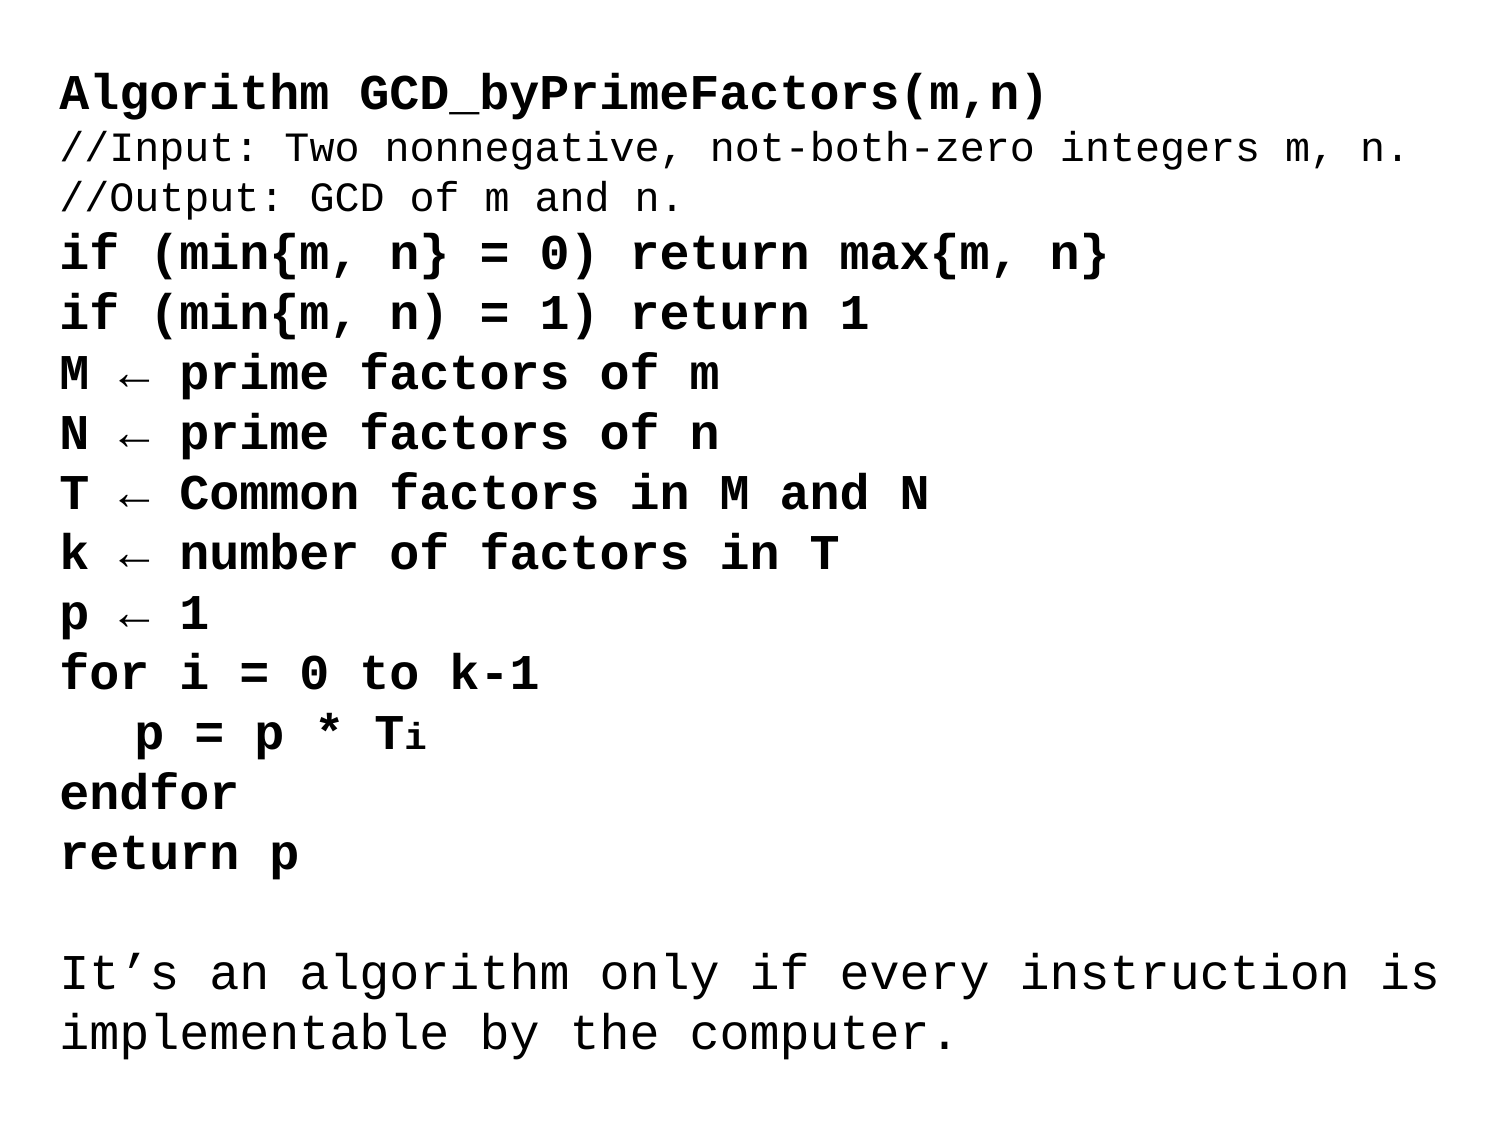

Algorithm GCD_byPrimeFactors(m,n)
//Input: Two nonnegative, not-both-zero integers m, n.
//Output: GCD of m and n.
if (min{m, n} = 0) return max{m, n}
if (min{m, n) = 1) return 1
M ← prime factors of m
N ← prime factors of n
T ← Common factors in M and N
k ← number of factors in T
p ← 1
for i = 0 to k-1
p = p * Ti
endfor
return p

It’s an algorithm only if every instruction is implementable by the computer.